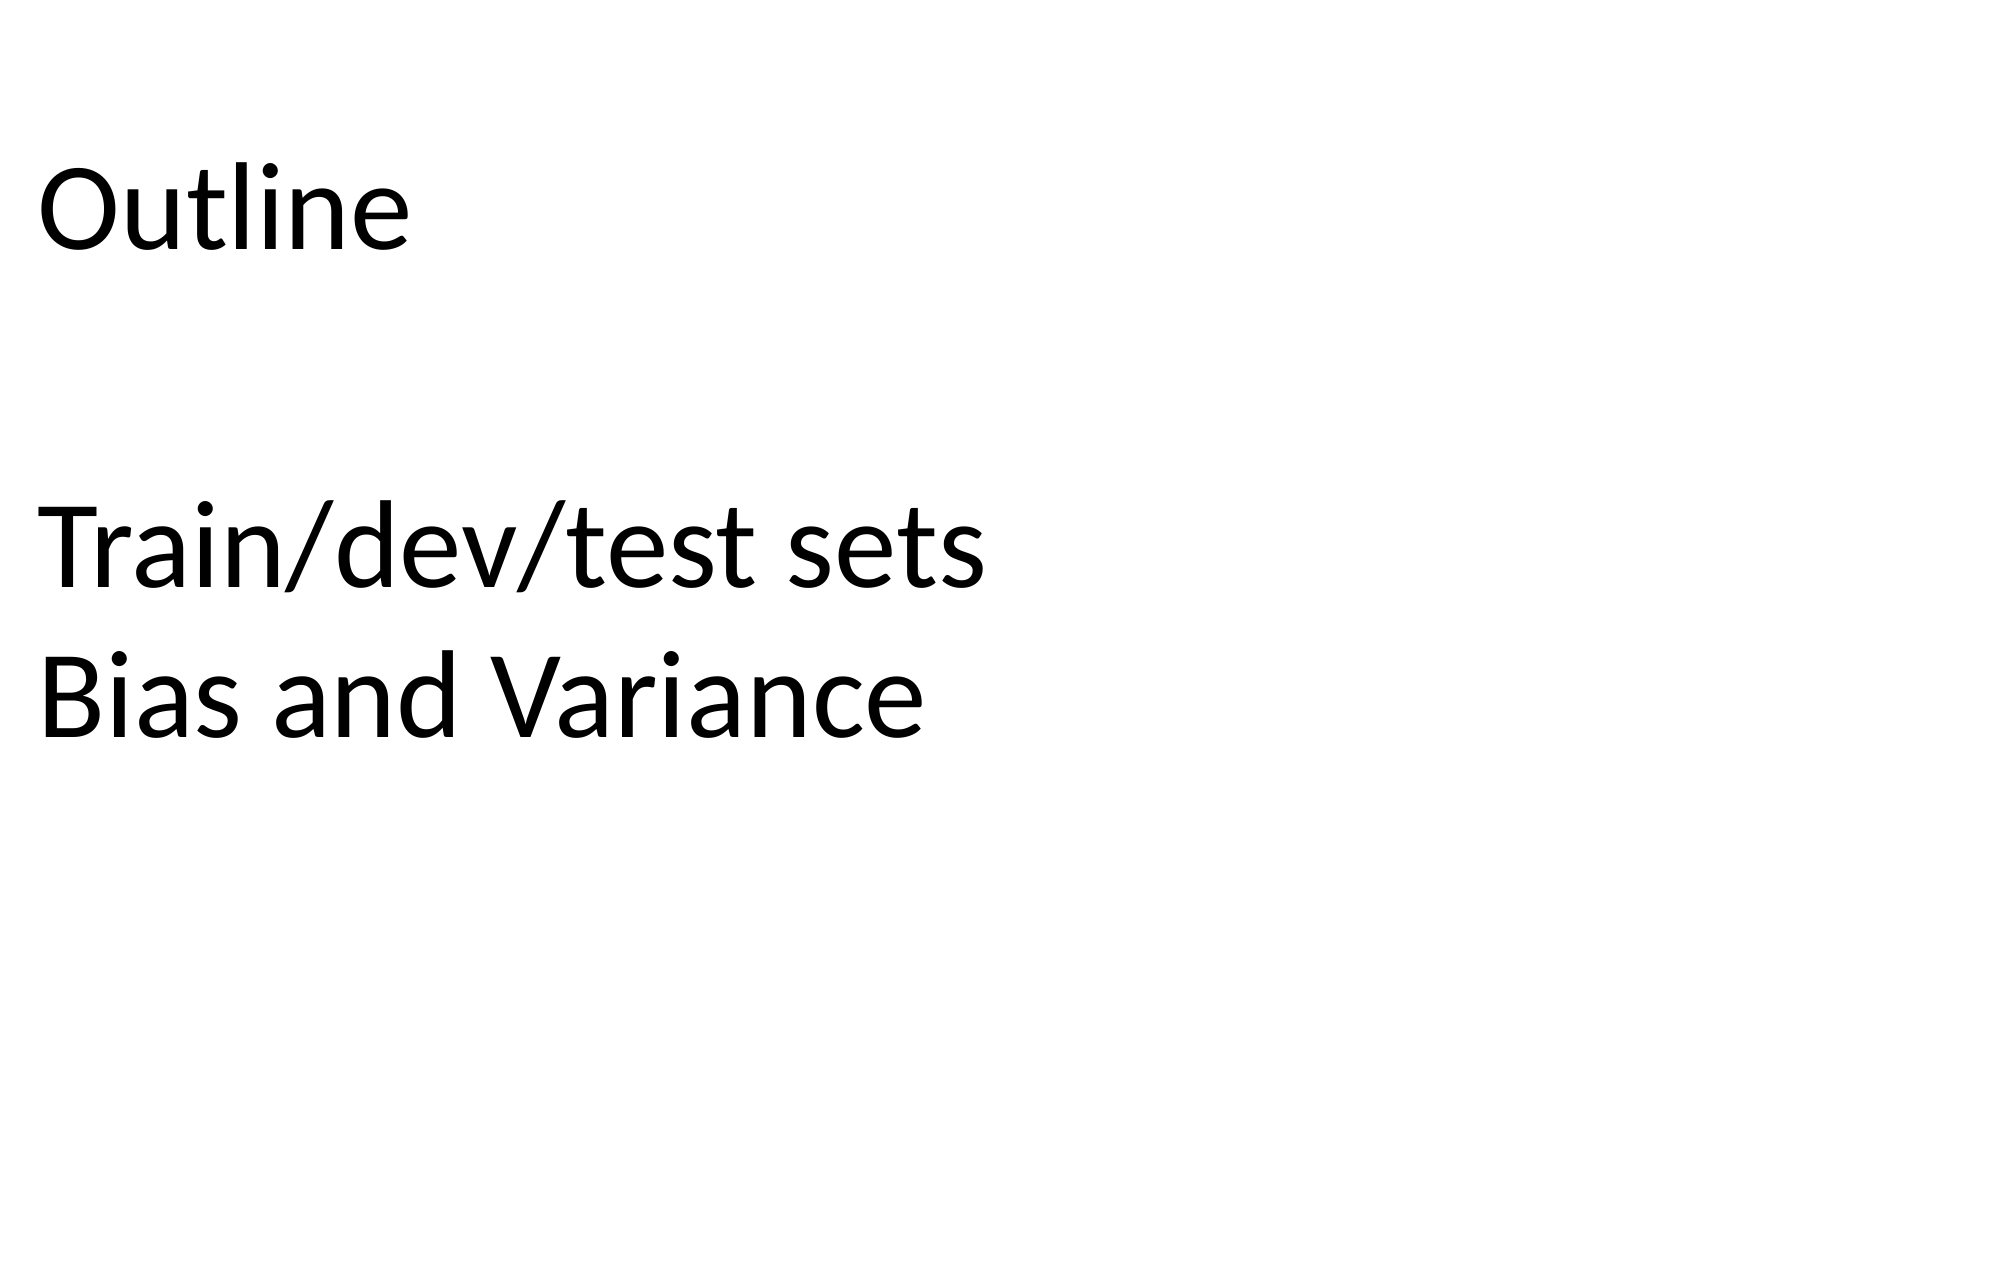

Outline
# Train/dev/test sets Bias and Variance